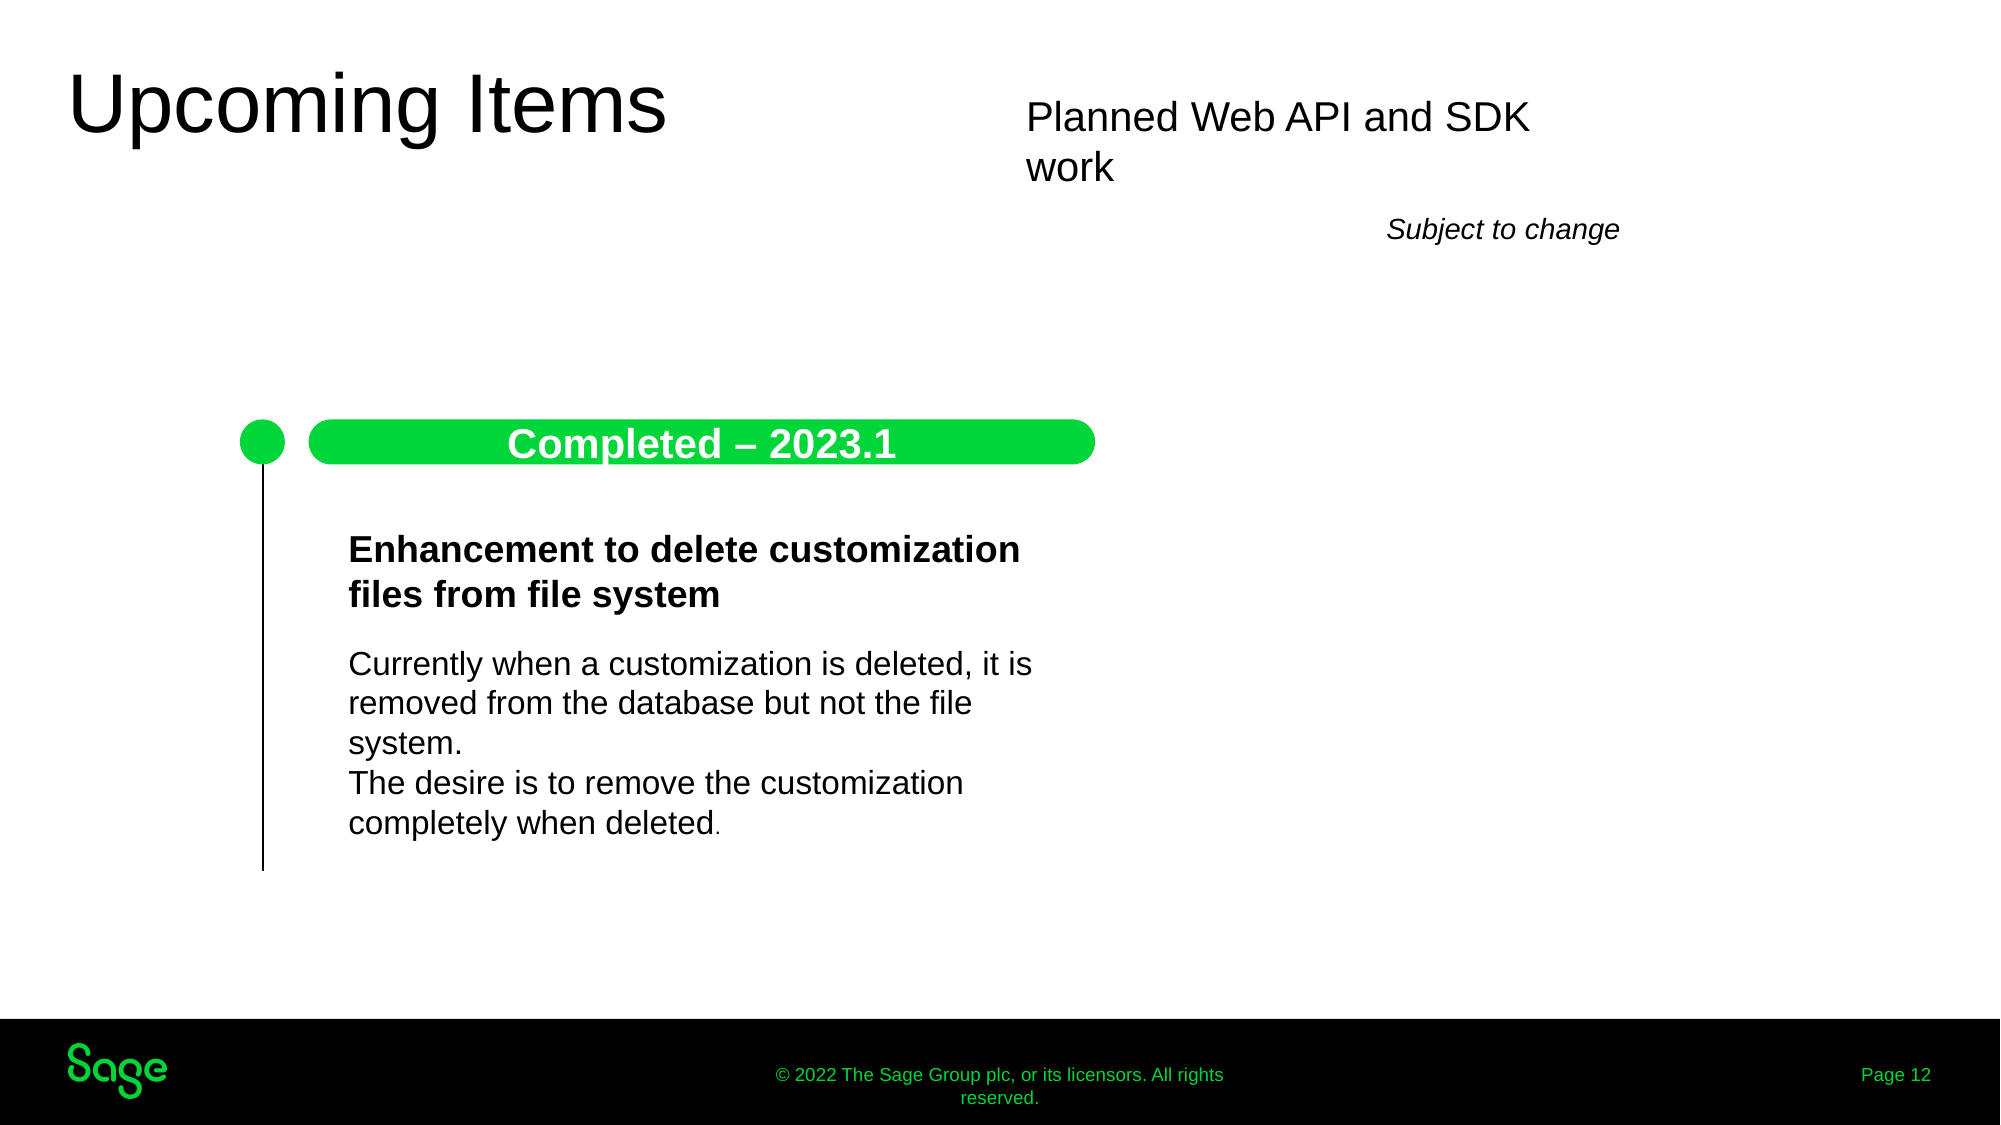

# Upcoming Items
Planned Web API and SDK work
Subject to change

Completed – 2023.1
Enhancement to delete customization files from file system

Currently when a customization is deleted, it is removed from the database but not the file system.
The desire is to remove the customization completely when deleted.
Page 12